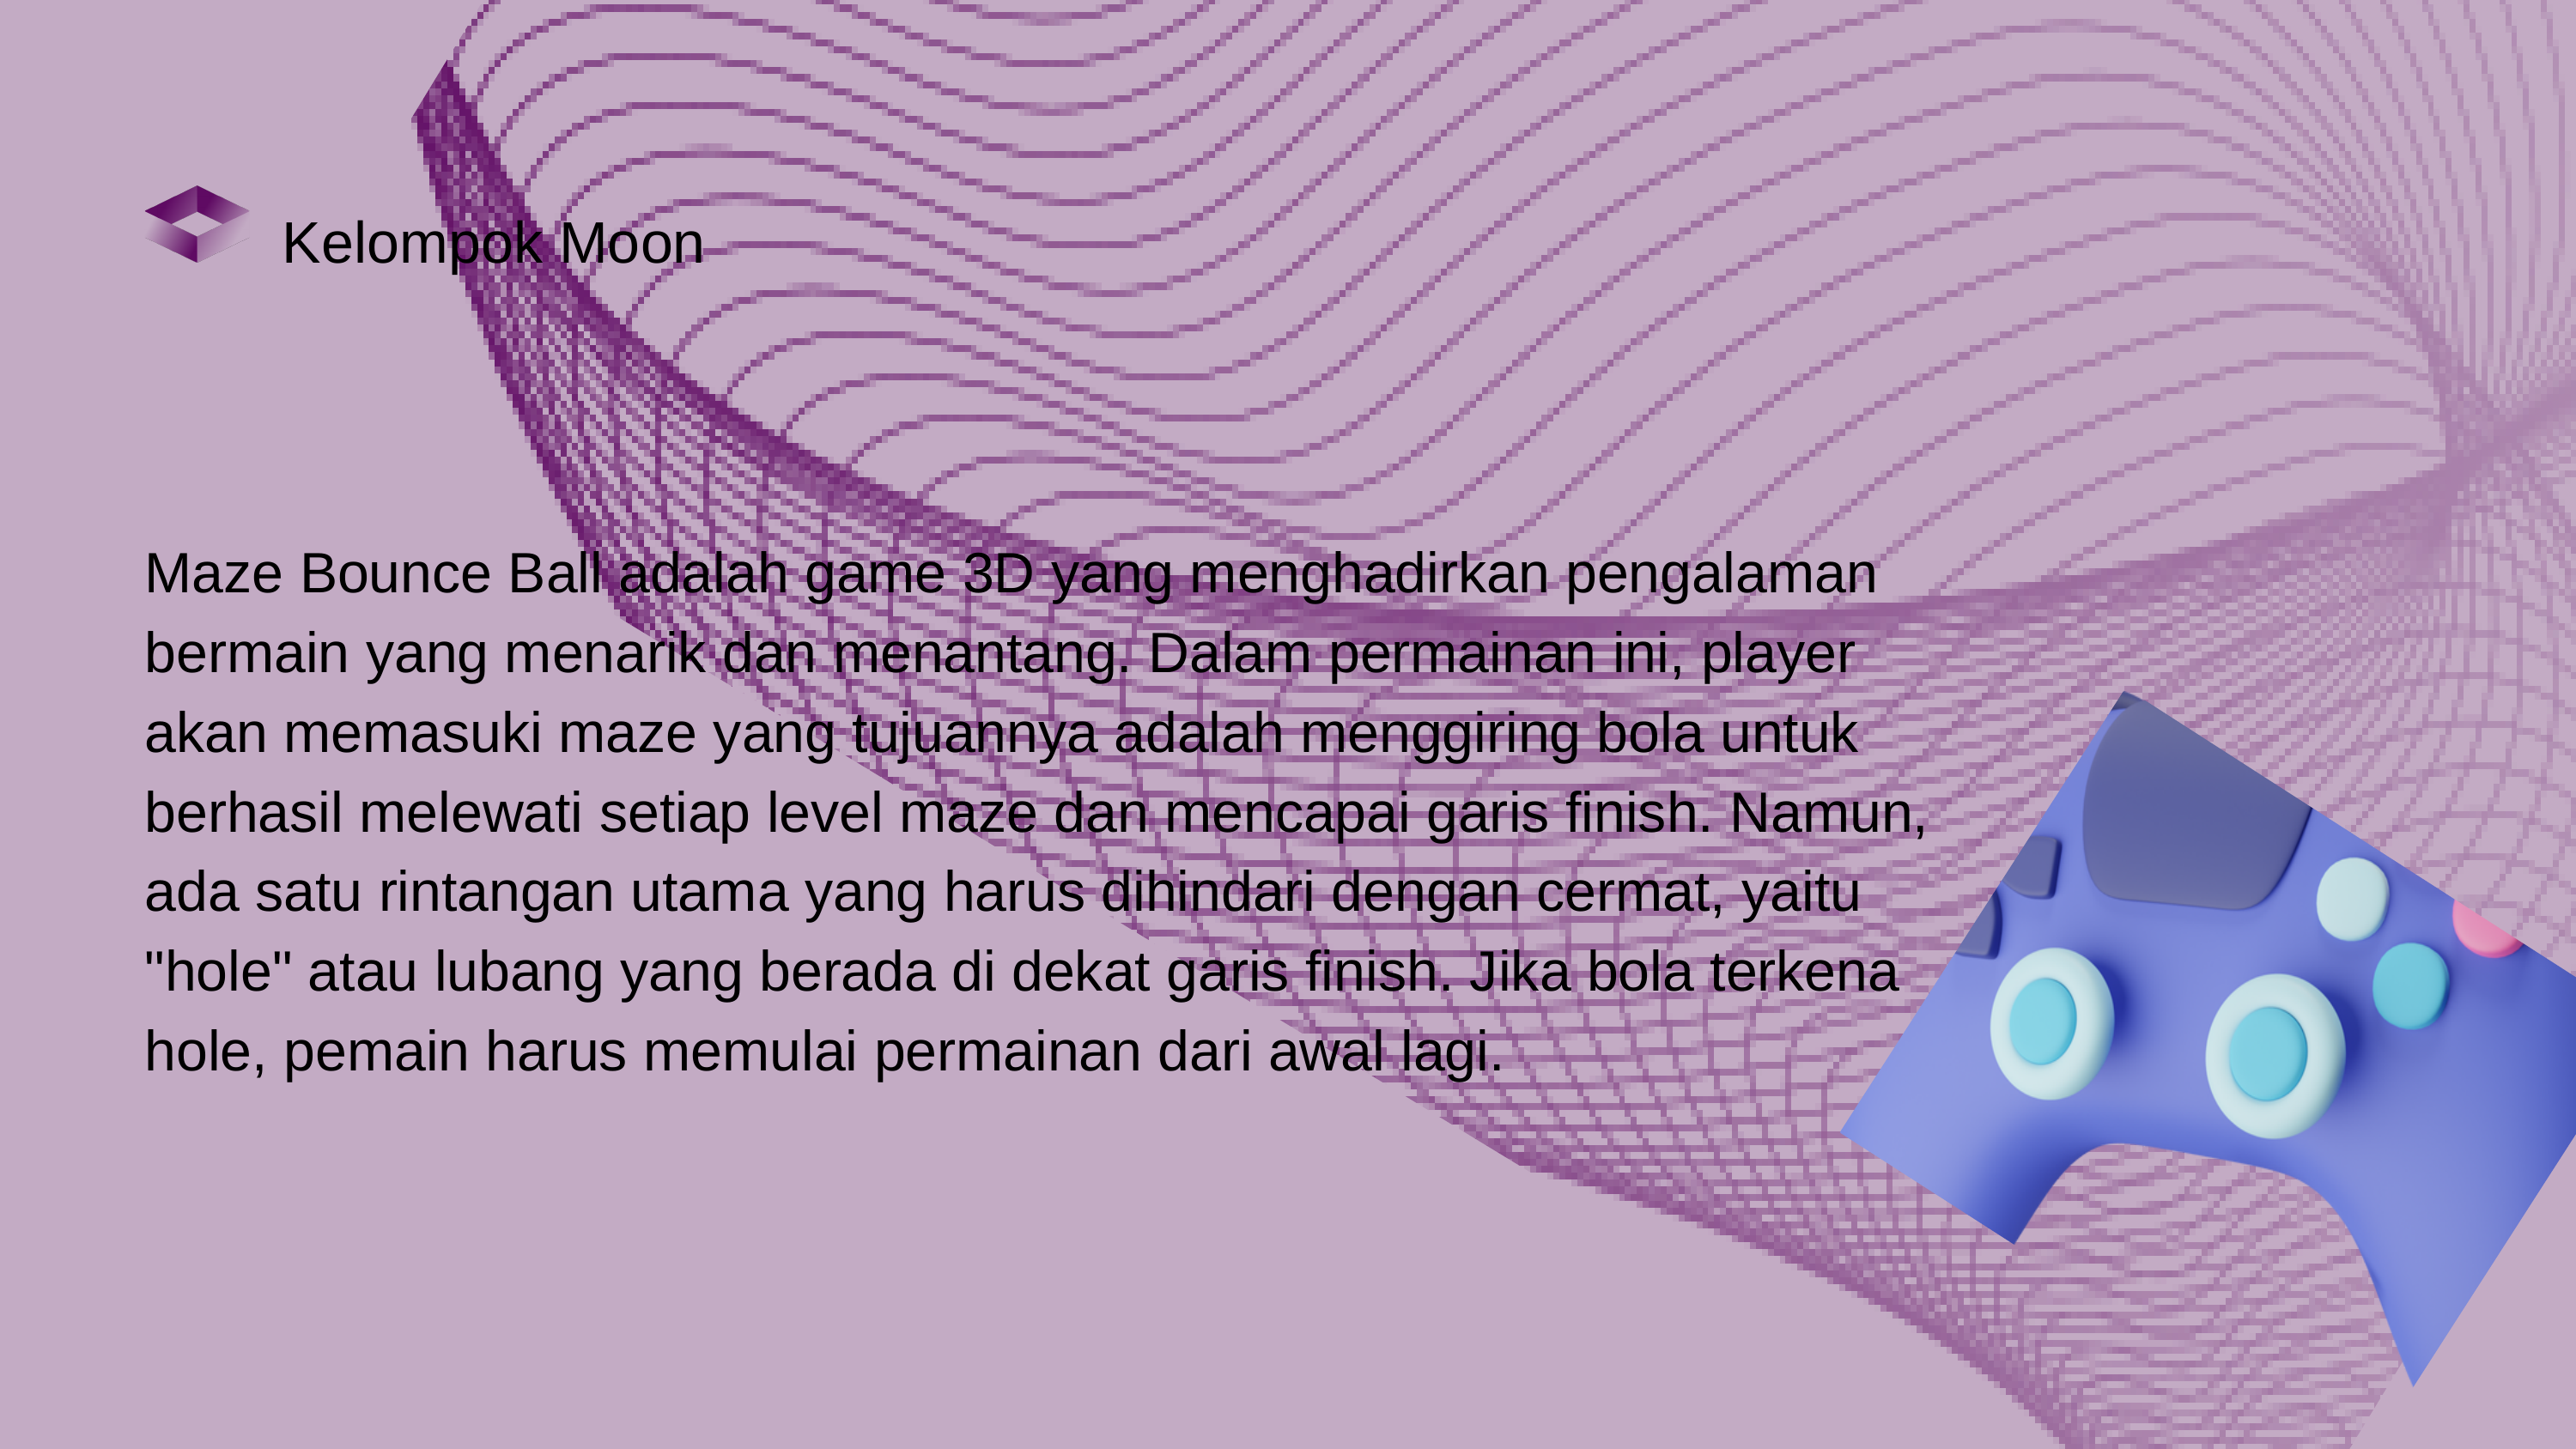

Kelompok Moon
Maze Bounce Ball adalah game 3D yang menghadirkan pengalaman bermain yang menarik dan menantang. Dalam permainan ini, player akan memasuki maze yang tujuannya adalah menggiring bola untuk berhasil melewati setiap level maze dan mencapai garis finish. Namun, ada satu rintangan utama yang harus dihindari dengan cermat, yaitu "hole" atau lubang yang berada di dekat garis finish. Jika bola terkena hole, pemain harus memulai permainan dari awal lagi.